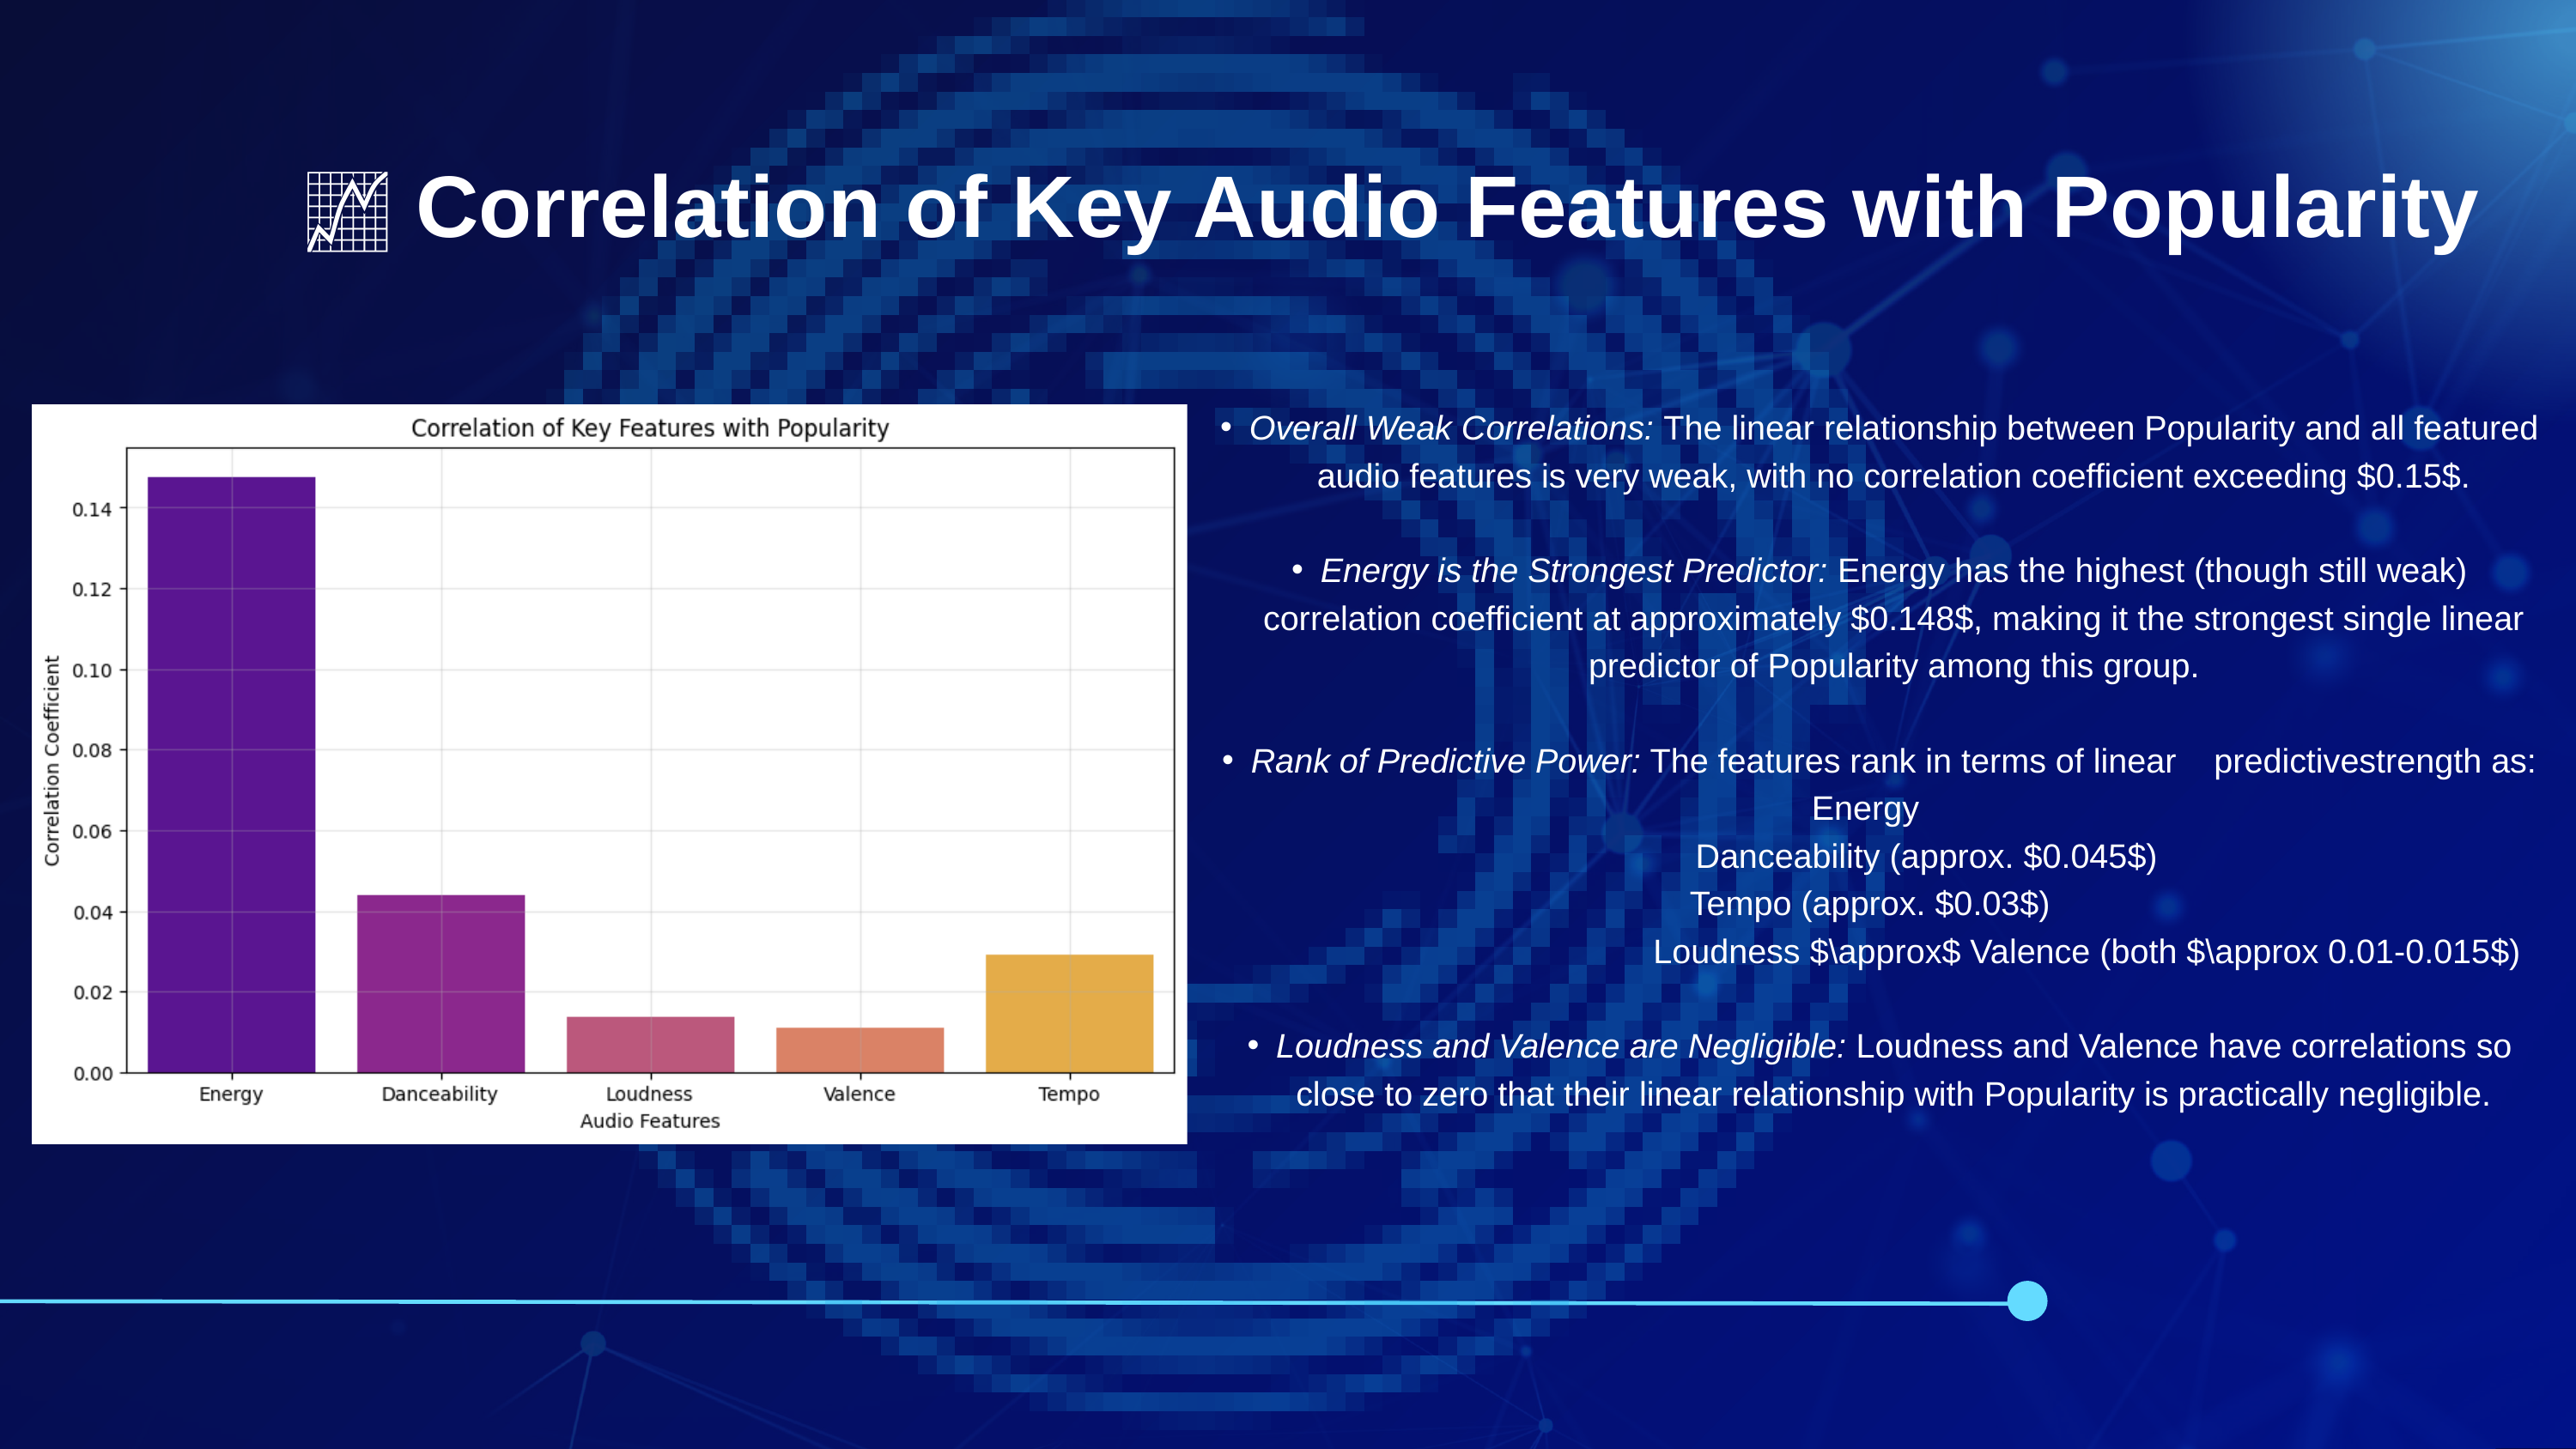

📈 Correlation of Key Audio Features with Popularity
Overall Weak Correlations: The linear relationship between Popularity and all featured audio features is very weak, with no correlation coefficient exceeding $0.15$.

Energy is the Strongest Predictor: Energy has the highest (though still weak) correlation coefficient at approximately $0.148$, making it the strongest single linear predictor of Popularity among this group.

Rank of Predictive Power: The features rank in terms of linear    predictivestrength as:
Energy
             Danceability (approx. $0.045$)
 Tempo (approx. $0.03$)
                                               Loudness $\approx$ Valence (both $\approx 0.01-0.015$)

Loudness and Valence are Negligible: Loudness and Valence have correlations so close to zero that their linear relationship with Popularity is practically negligible.